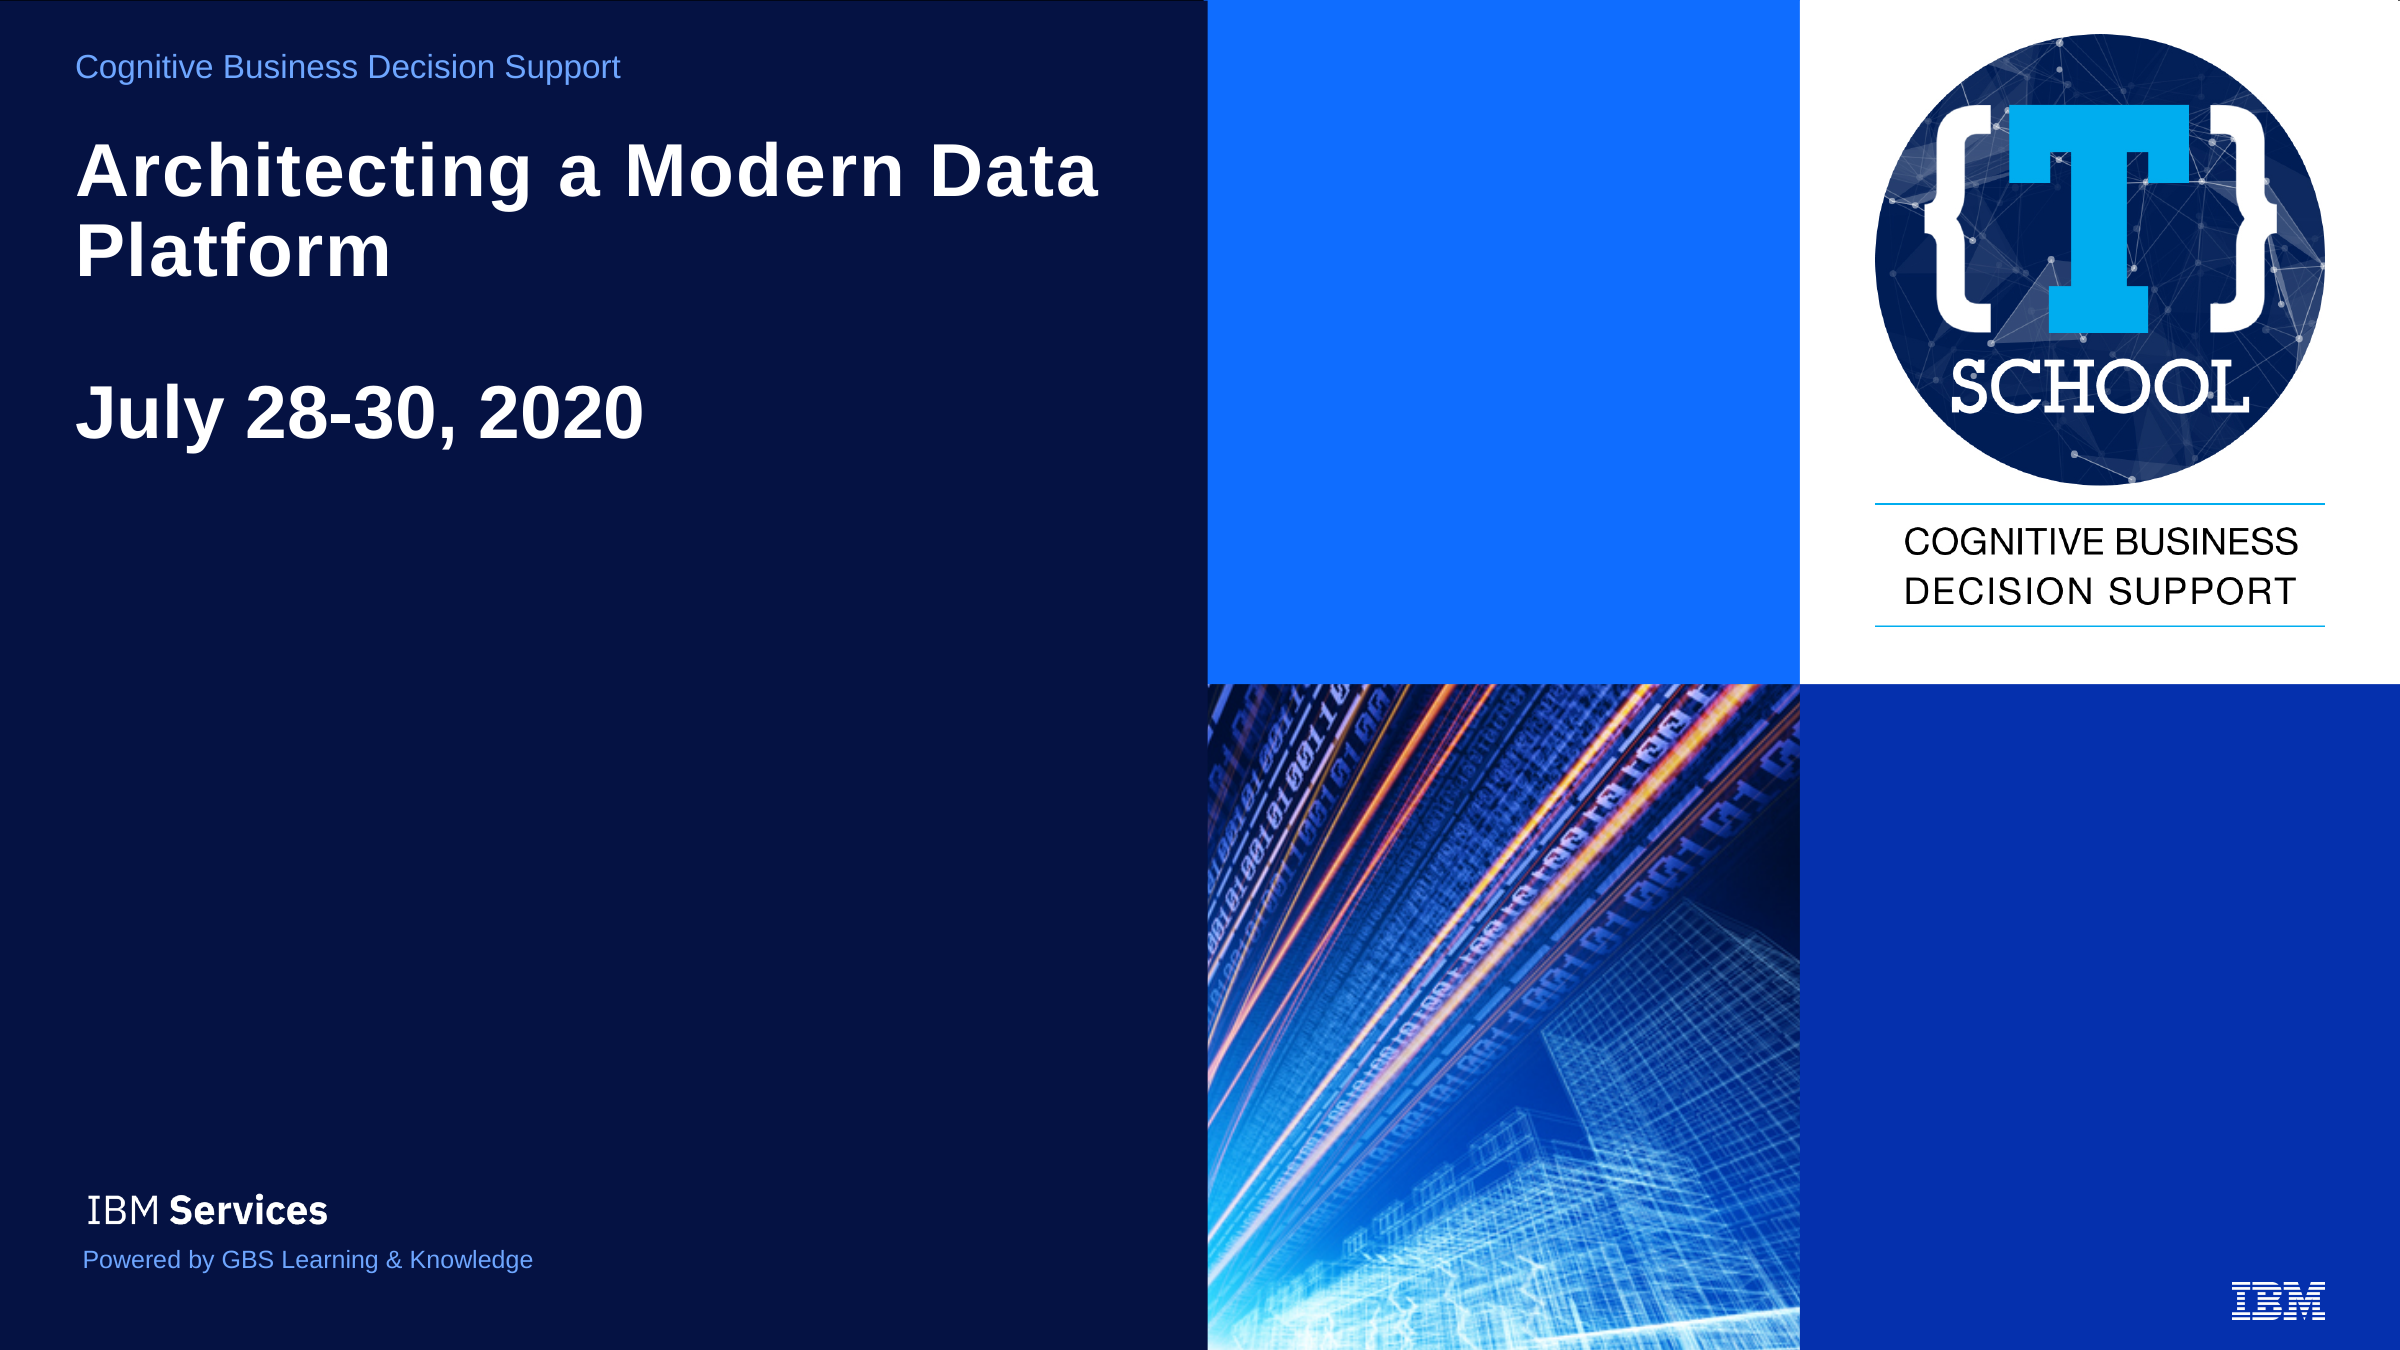

# Architecting a Modern Data Platform July 28-30, 2020